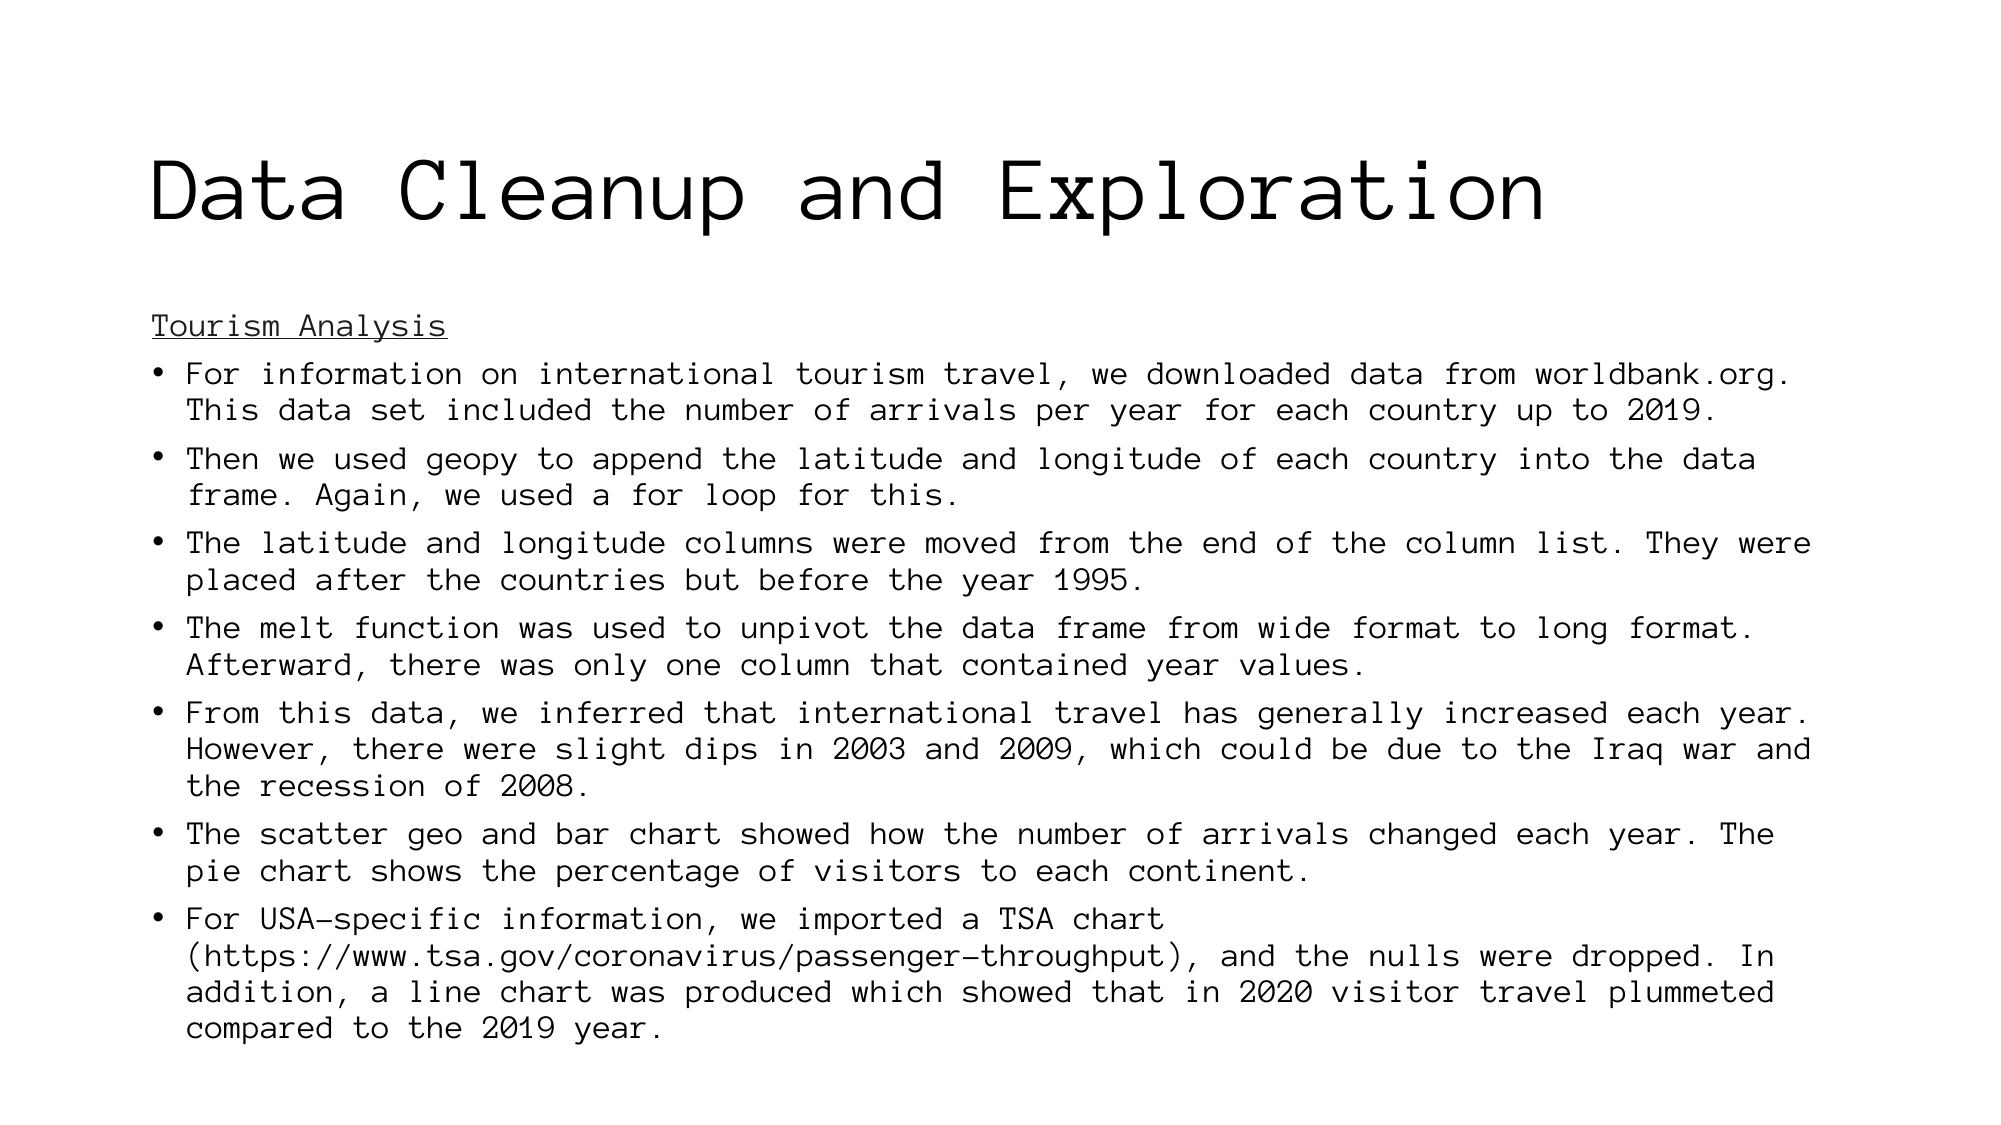

# Data Cleanup and Exploration
Tourism Analysis
For information on international tourism travel, we downloaded data from worldbank.org. This data set included the number of arrivals per year for each country up to 2019.
Then we used geopy to append the latitude and longitude of each country into the data frame. Again, we used a for loop for this.
The latitude and longitude columns were moved from the end of the column list. They were placed after the countries but before the year 1995.
The melt function was used to unpivot the data frame from wide format to long format. Afterward, there was only one column that contained year values.
From this data, we inferred that international travel has generally increased each year. However, there were slight dips in 2003 and 2009, which could be due to the Iraq war and the recession of 2008.
The scatter geo and bar chart showed how the number of arrivals changed each year. The pie chart shows the percentage of visitors to each continent.
For USA-specific information, we imported a TSA chart (https://www.tsa.gov/coronavirus/passenger-throughput), and the nulls were dropped. In addition, a line chart was produced which showed that in 2020 visitor travel plummeted compared to the 2019 year.